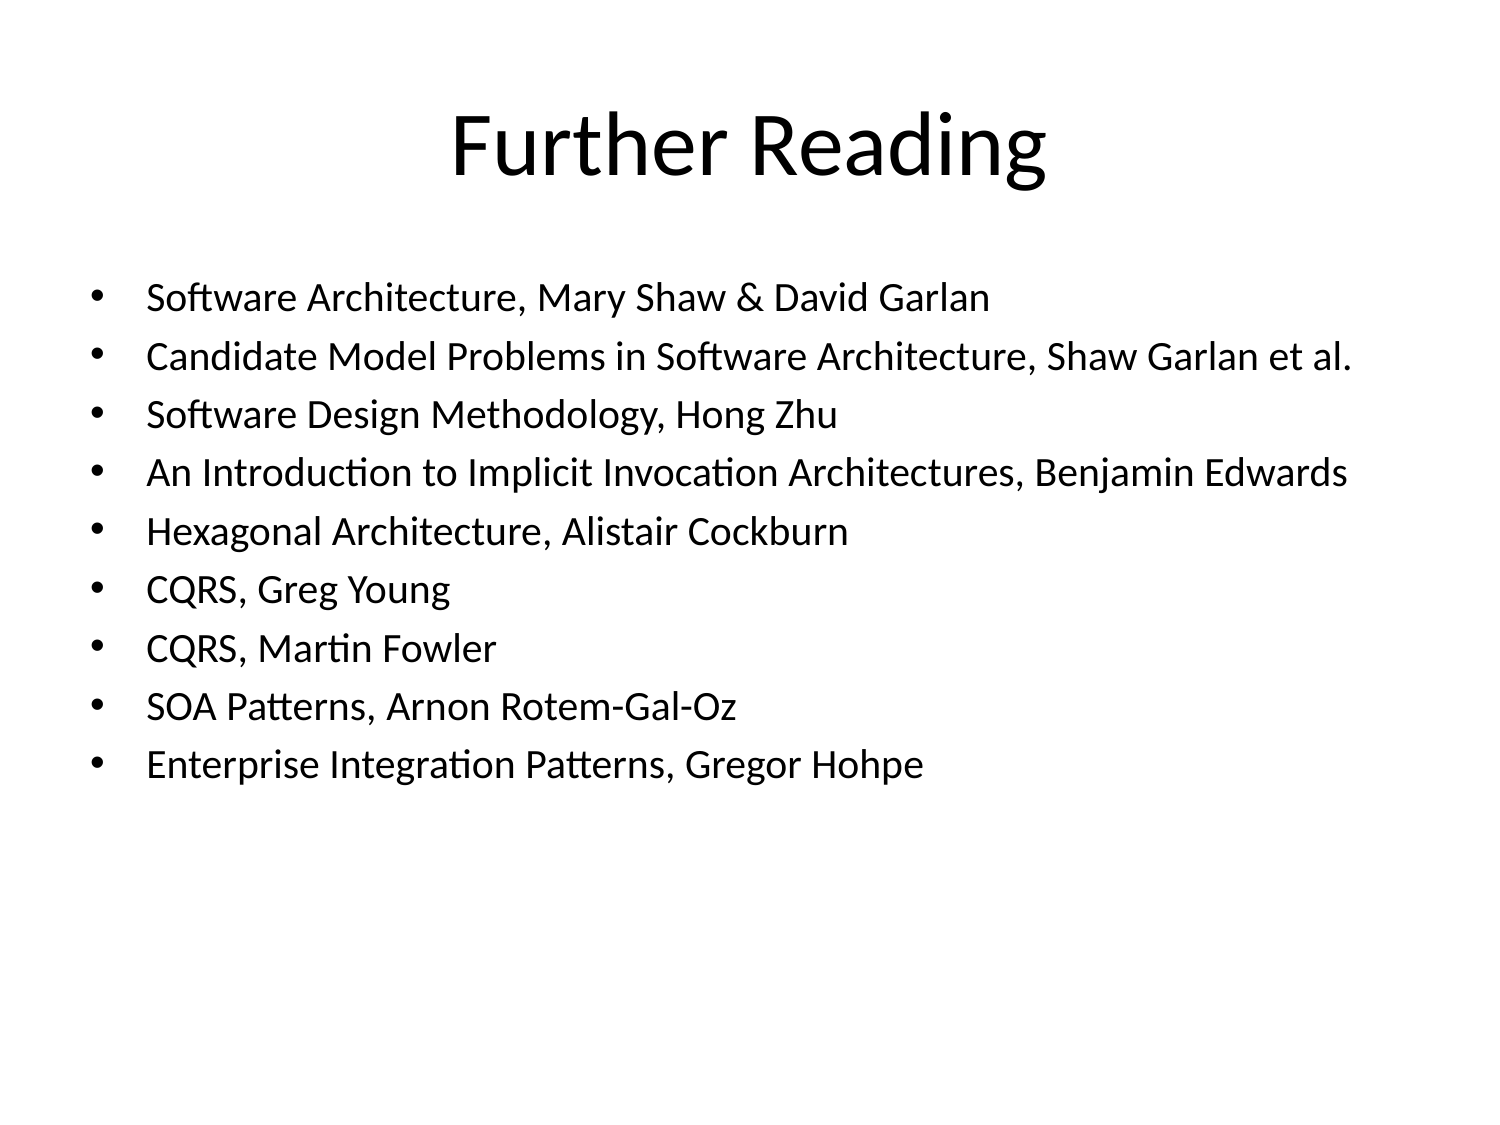

# Further Reading
Software Architecture, Mary Shaw & David Garlan
Candidate Model Problems in Software Architecture, Shaw Garlan et al.
Software Design Methodology, Hong Zhu
An Introduction to Implicit Invocation Architectures, Benjamin Edwards
Hexagonal Architecture, Alistair Cockburn
CQRS, Greg Young
CQRS, Martin Fowler
SOA Patterns, Arnon Rotem-Gal-Oz
Enterprise Integration Patterns, Gregor Hohpe